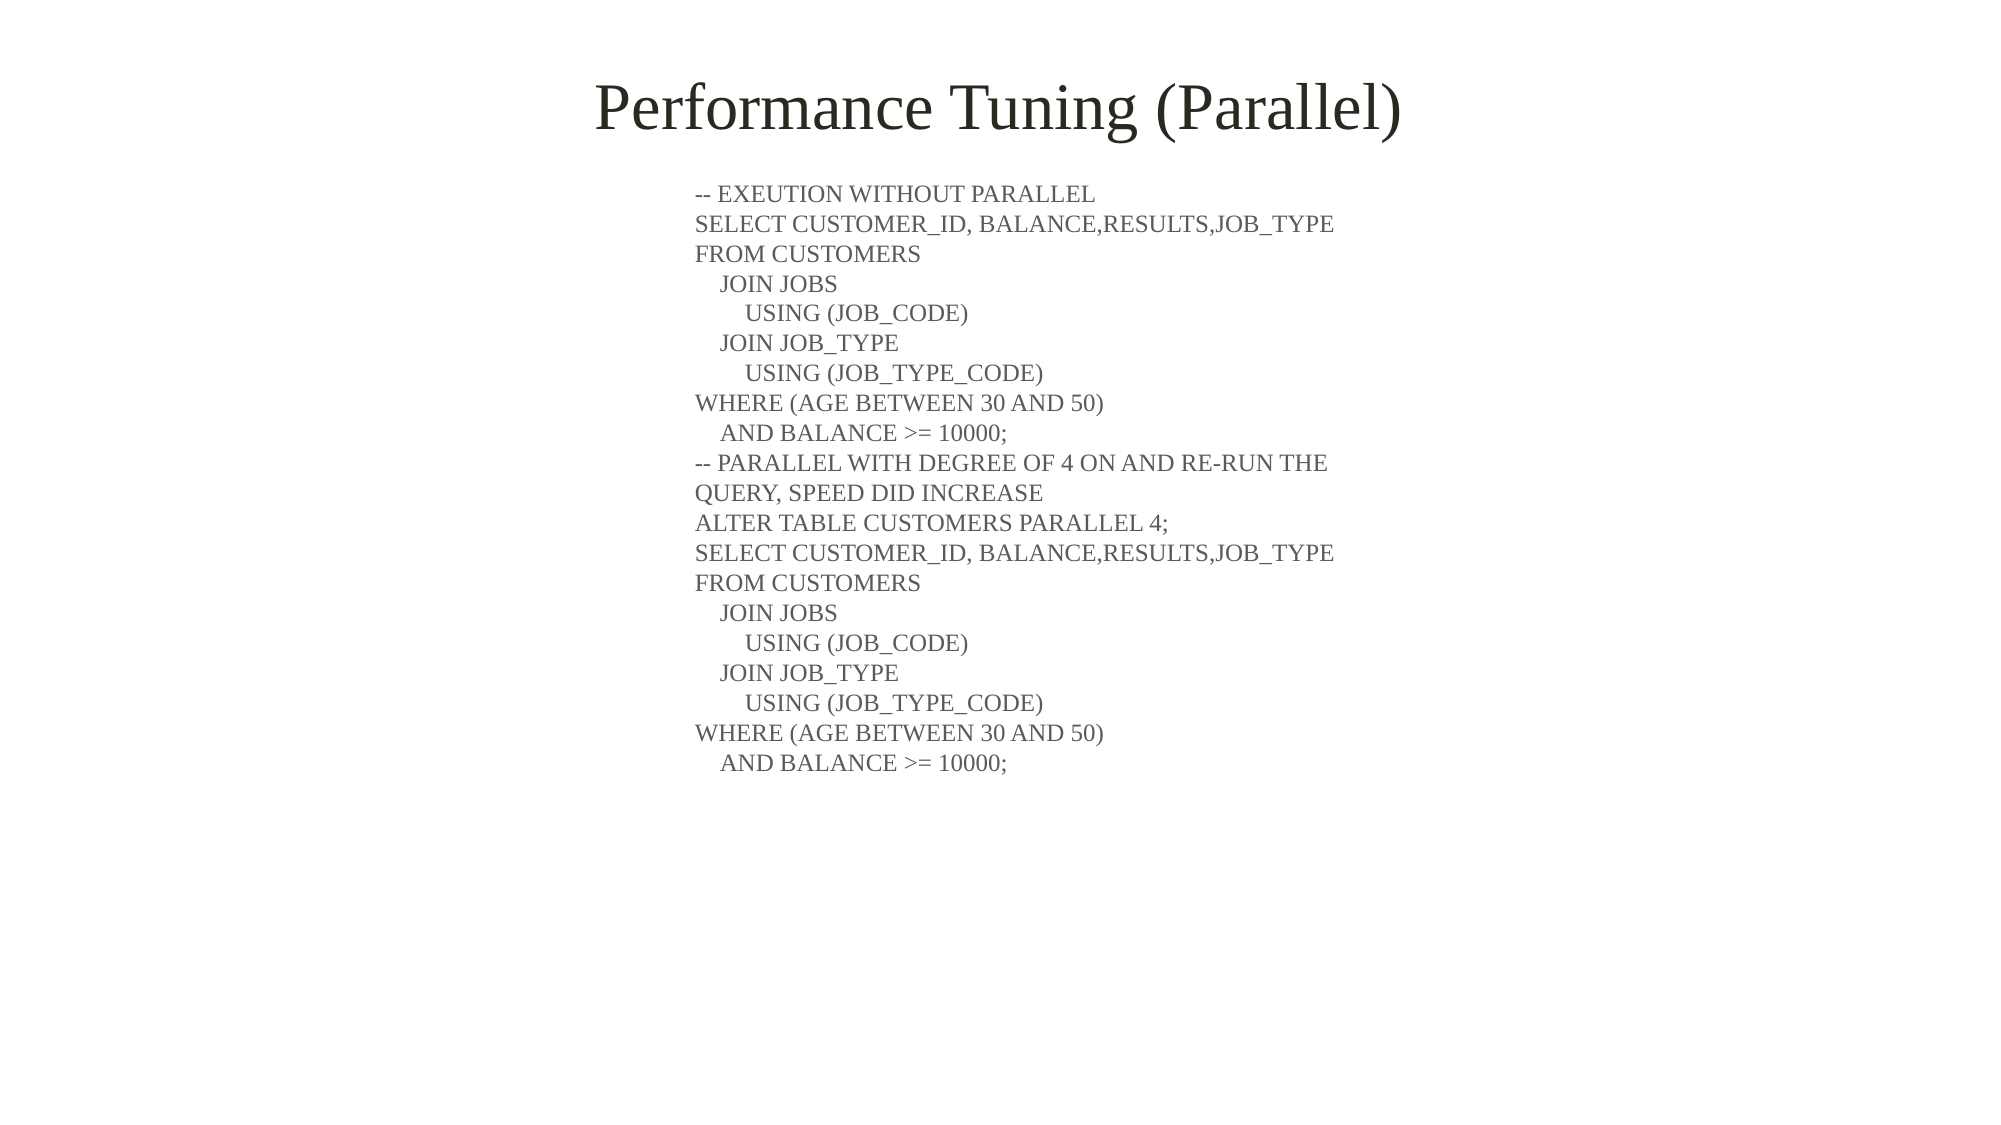

Performance Tuning (Parallel)
-- exeution without parallel
select customer_id, balance,results,job_type
from customers
    join jobs
        using (job_code)
    join job_type
        using (job_type_code)
where (age between 30 and 50)
    and balance >= 10000;
-- parallel with degree of 4 on and re-run the query, speed did increase
alter table customers parallel 4;
select customer_id, balance,results,job_type
from customers
    join jobs
        using (job_code)
    join job_type
        using (job_type_code)
where (age between 30 and 50)
    and balance >= 10000;